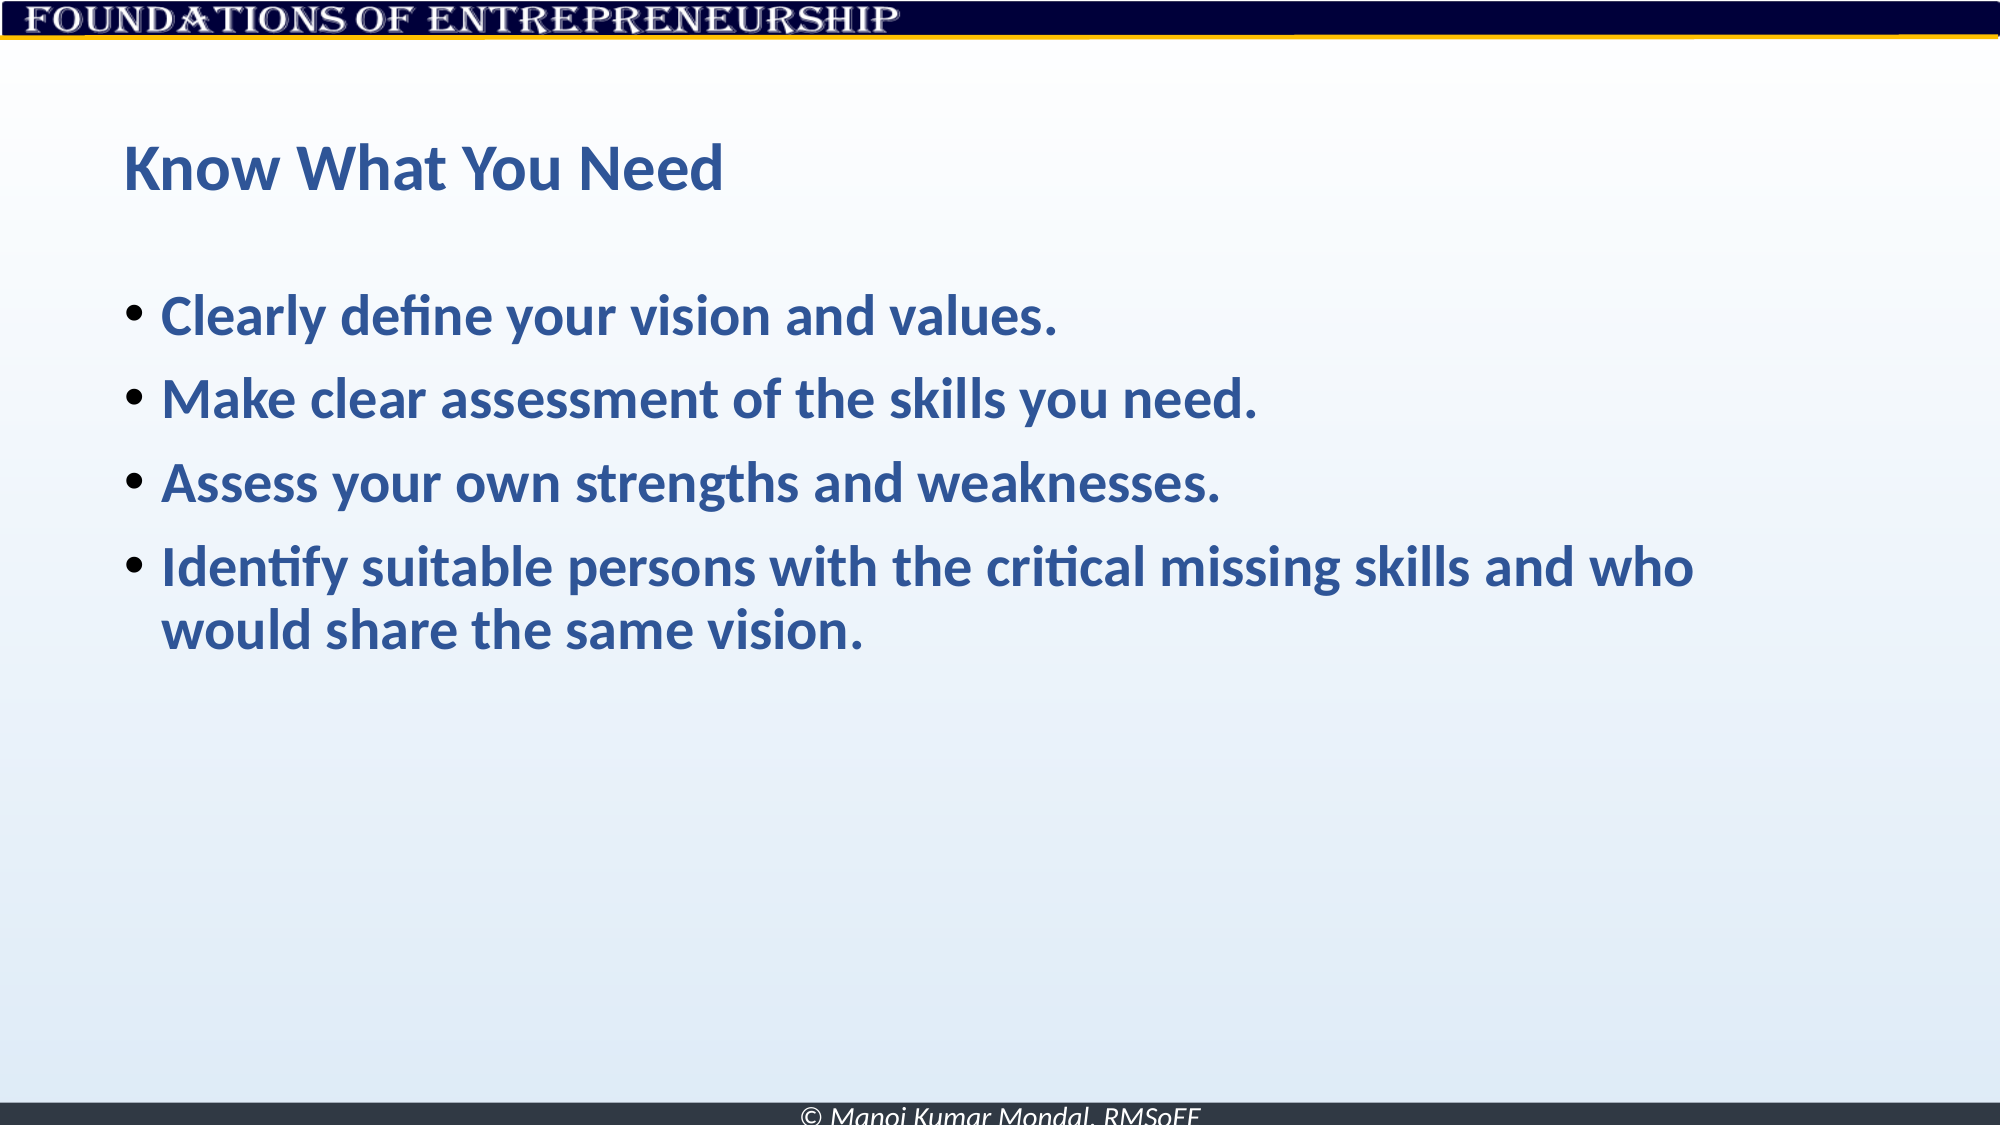

# Know What You Need
Clearly define your vision and values.
Make clear assessment of the skills you need.
Assess your own strengths and weaknesses.
Identify suitable persons with the critical missing skills and who would share the same vision.